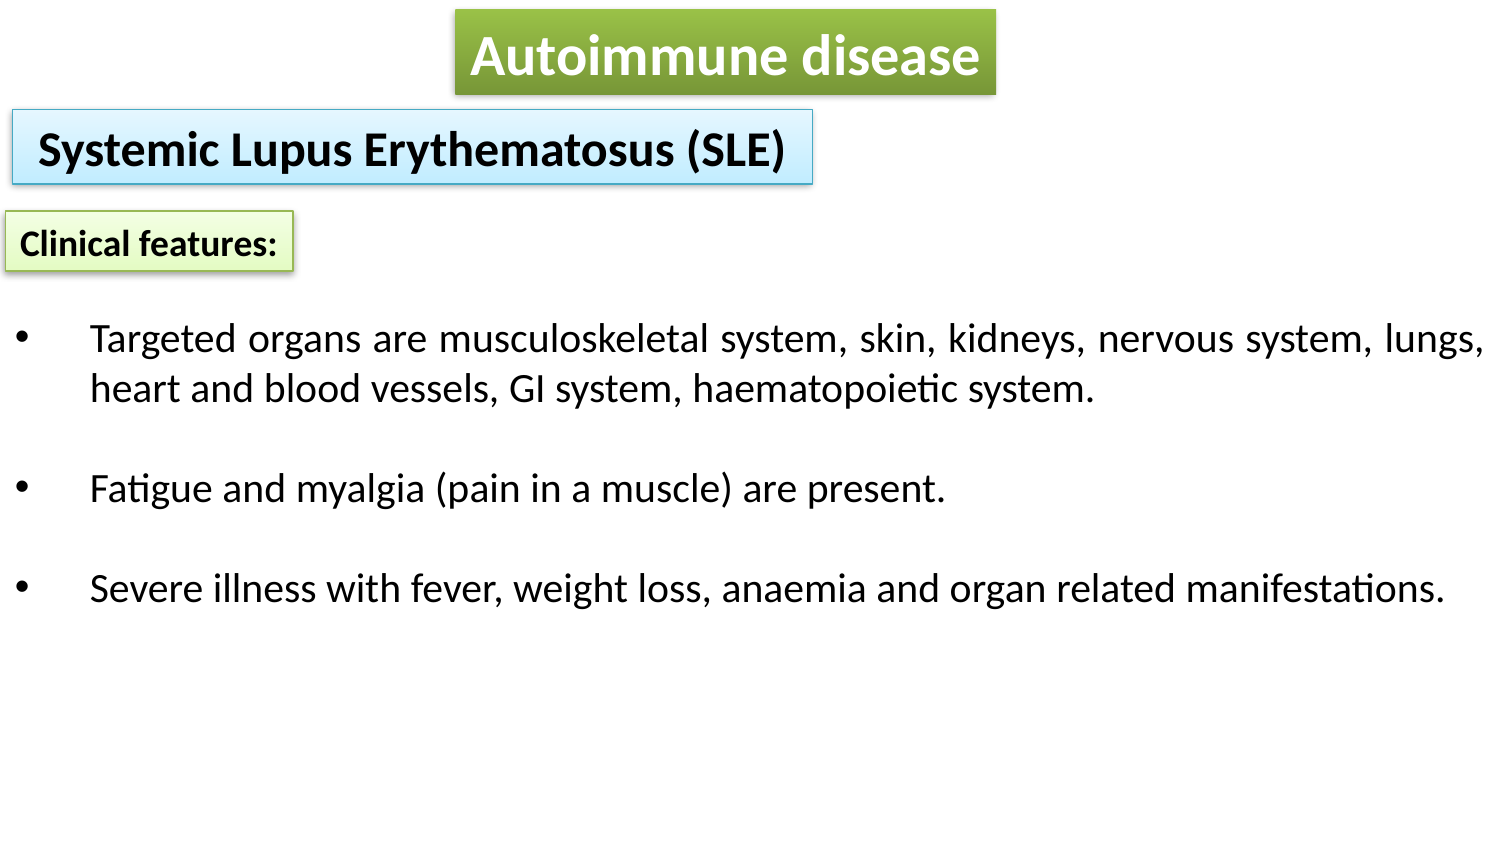

Autoimmune disease
Systemic Lupus Erythematosus (SLE)
Clinical features:
Targeted organs are musculoskeletal system, skin, kidneys, nervous system, lungs, heart and blood vessels, GI system, haematopoietic system.

Fatigue and myalgia (pain in a muscle) are present.

Severe illness with fever, weight loss, anaemia and organ related manifestations.